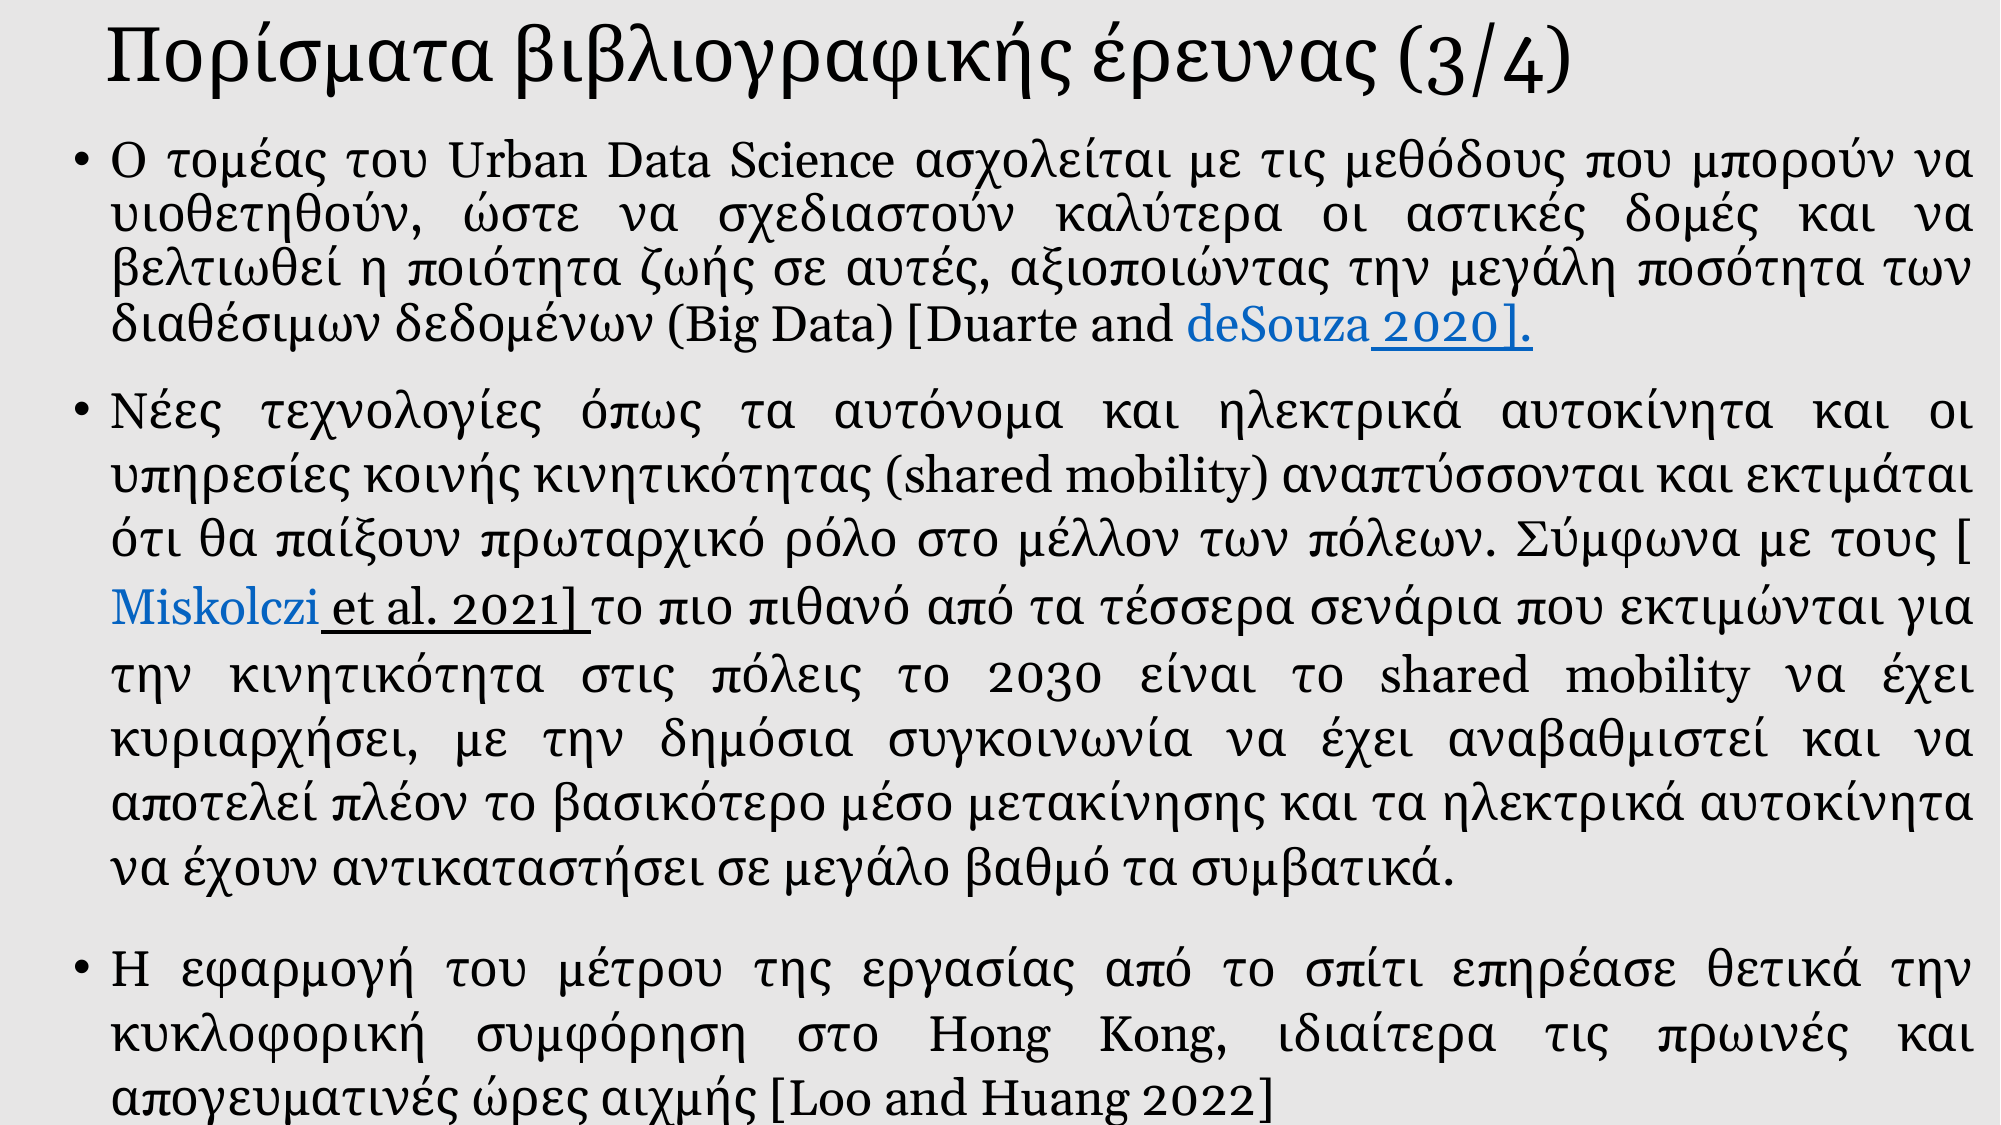

# Πορίσματα βιβλιογραφικής έρευνας (3/4)
O τομέας του Urban Data Science ασχολείται με τις μεθόδους που μπορούν να υιοθετηθούν, ώστε να σχεδιαστούν καλύτερα οι αστικές δομές και να βελτιωθεί η ποιότητα ζωής σε αυτές, αξιοποιώντας την μεγάλη ποσότητα των διαθέσιμων δεδομένων (Big Data) [Duarte and deSouza 2020].
Νέες τεχνολογίες όπως τα αυτόνομα και ηλεκτρικά αυτοκίνητα και οι υπηρεσίες κοινής κινητικότητας (shared mobility) αναπτύσσονται και εκτιμάται ότι θα παίξουν πρωταρχικό ρόλο στο μέλλον των πόλεων. Σύμφωνα με τους [Miskolczi et al. 2021] το πιο πιθανό από τα τέσσερα σενάρια που εκτιμώνται για την κινητικότητα στις πόλεις το 2030 είναι το shared mobility να έχει κυριαρχήσει, με την δημόσια συγκοινωνία να έχει αναβαθμιστεί και να αποτελεί πλέον το βασικότερο μέσο μετακίνησης και τα ηλεκτρικά αυτοκίνητα να έχουν αντικαταστήσει σε μεγάλο βαθμό τα συμβατικά.
Η εφαρμογή του μέτρου της εργασίας από το σπίτι επηρέασε θετικά την κυκλοφορική συμφόρηση στο Hong Kong, ιδιαίτερα τις πρωινές και απογευματινές ώρες αιχμής [Loo and Huang 2022]